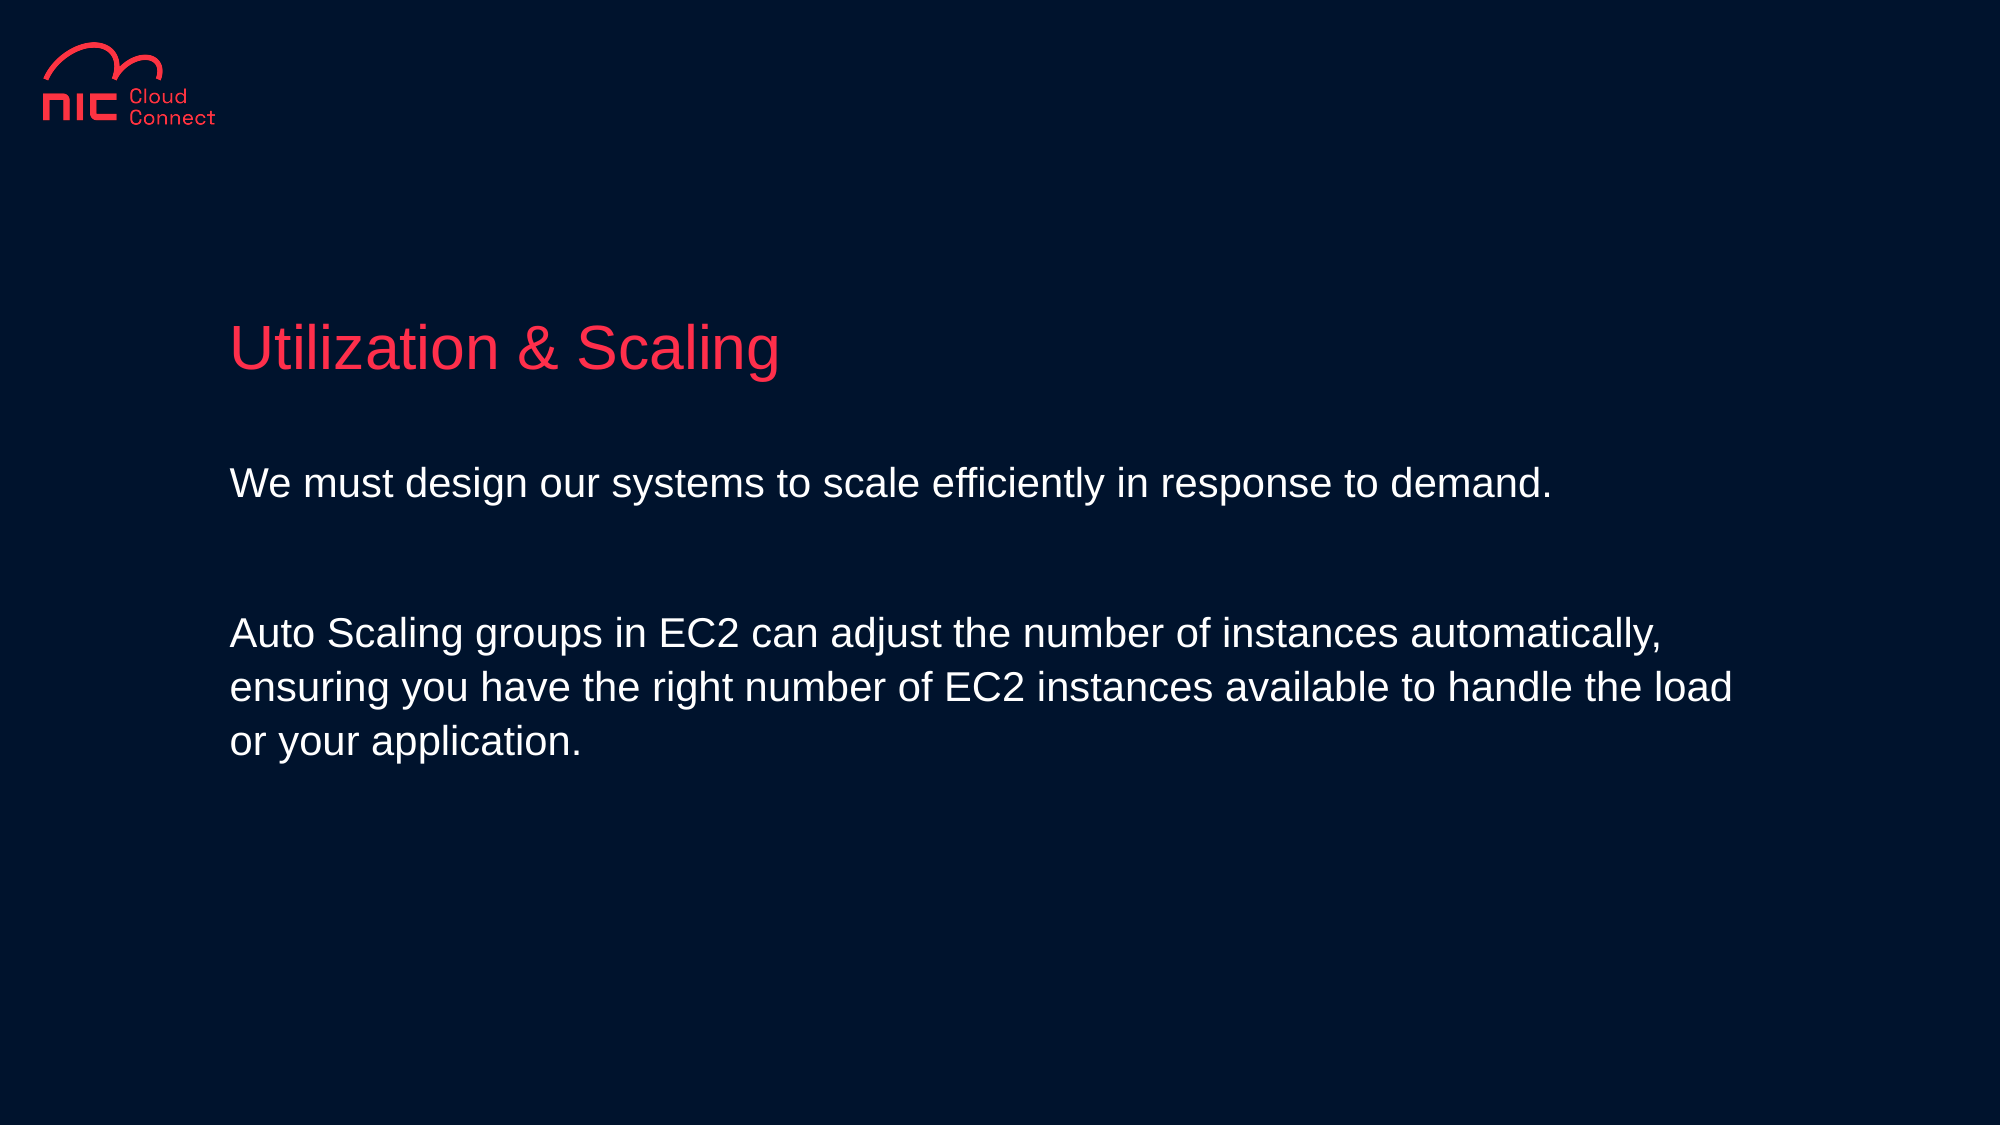

# Utilization & Scaling
We must design our systems to scale efficiently in response to demand.

Auto Scaling groups in EC2 can adjust the number of instances automatically,
ensuring you have the right number of EC2 instances available to handle the load
or your application.